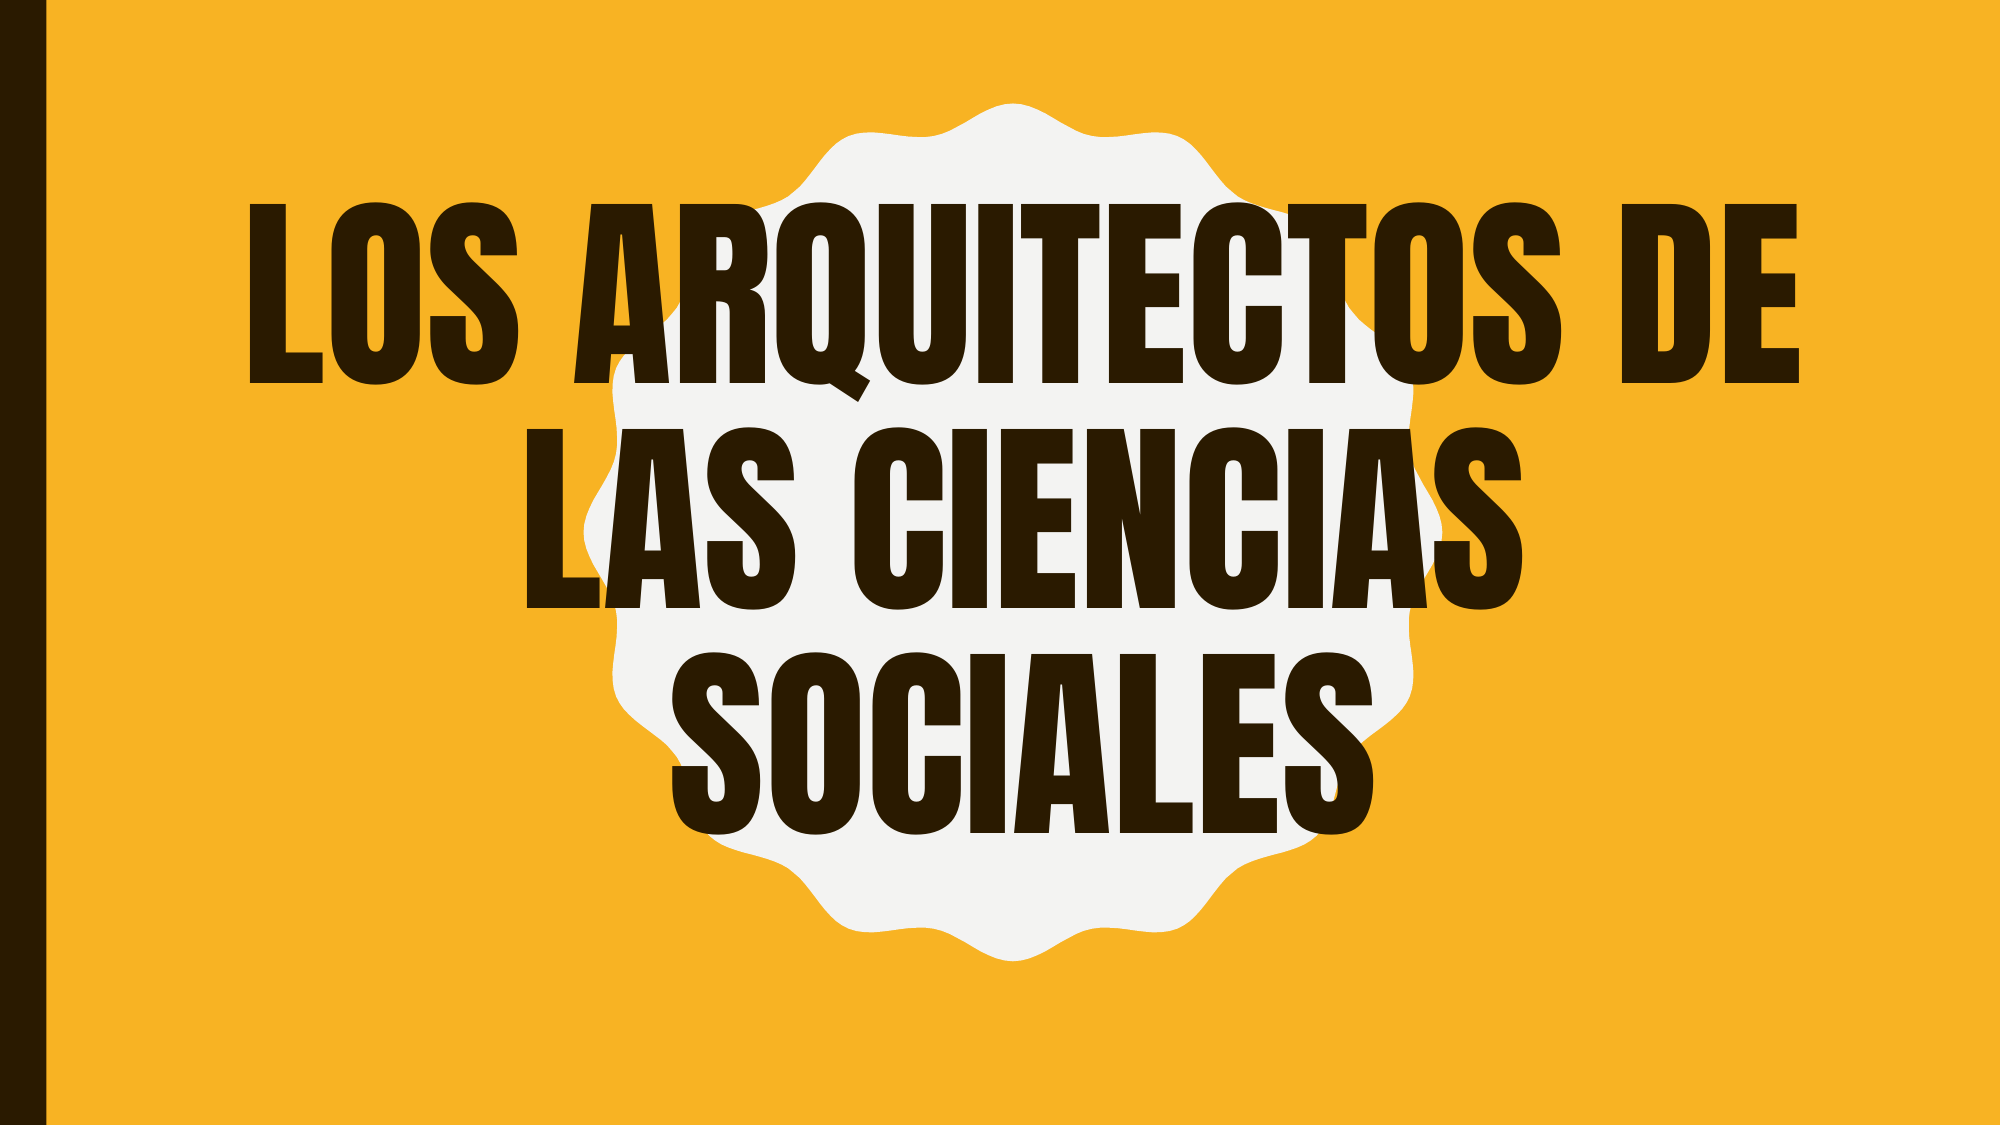

# LOS ARQUITECTOS DE LAS CIENCIAS SOCIALES